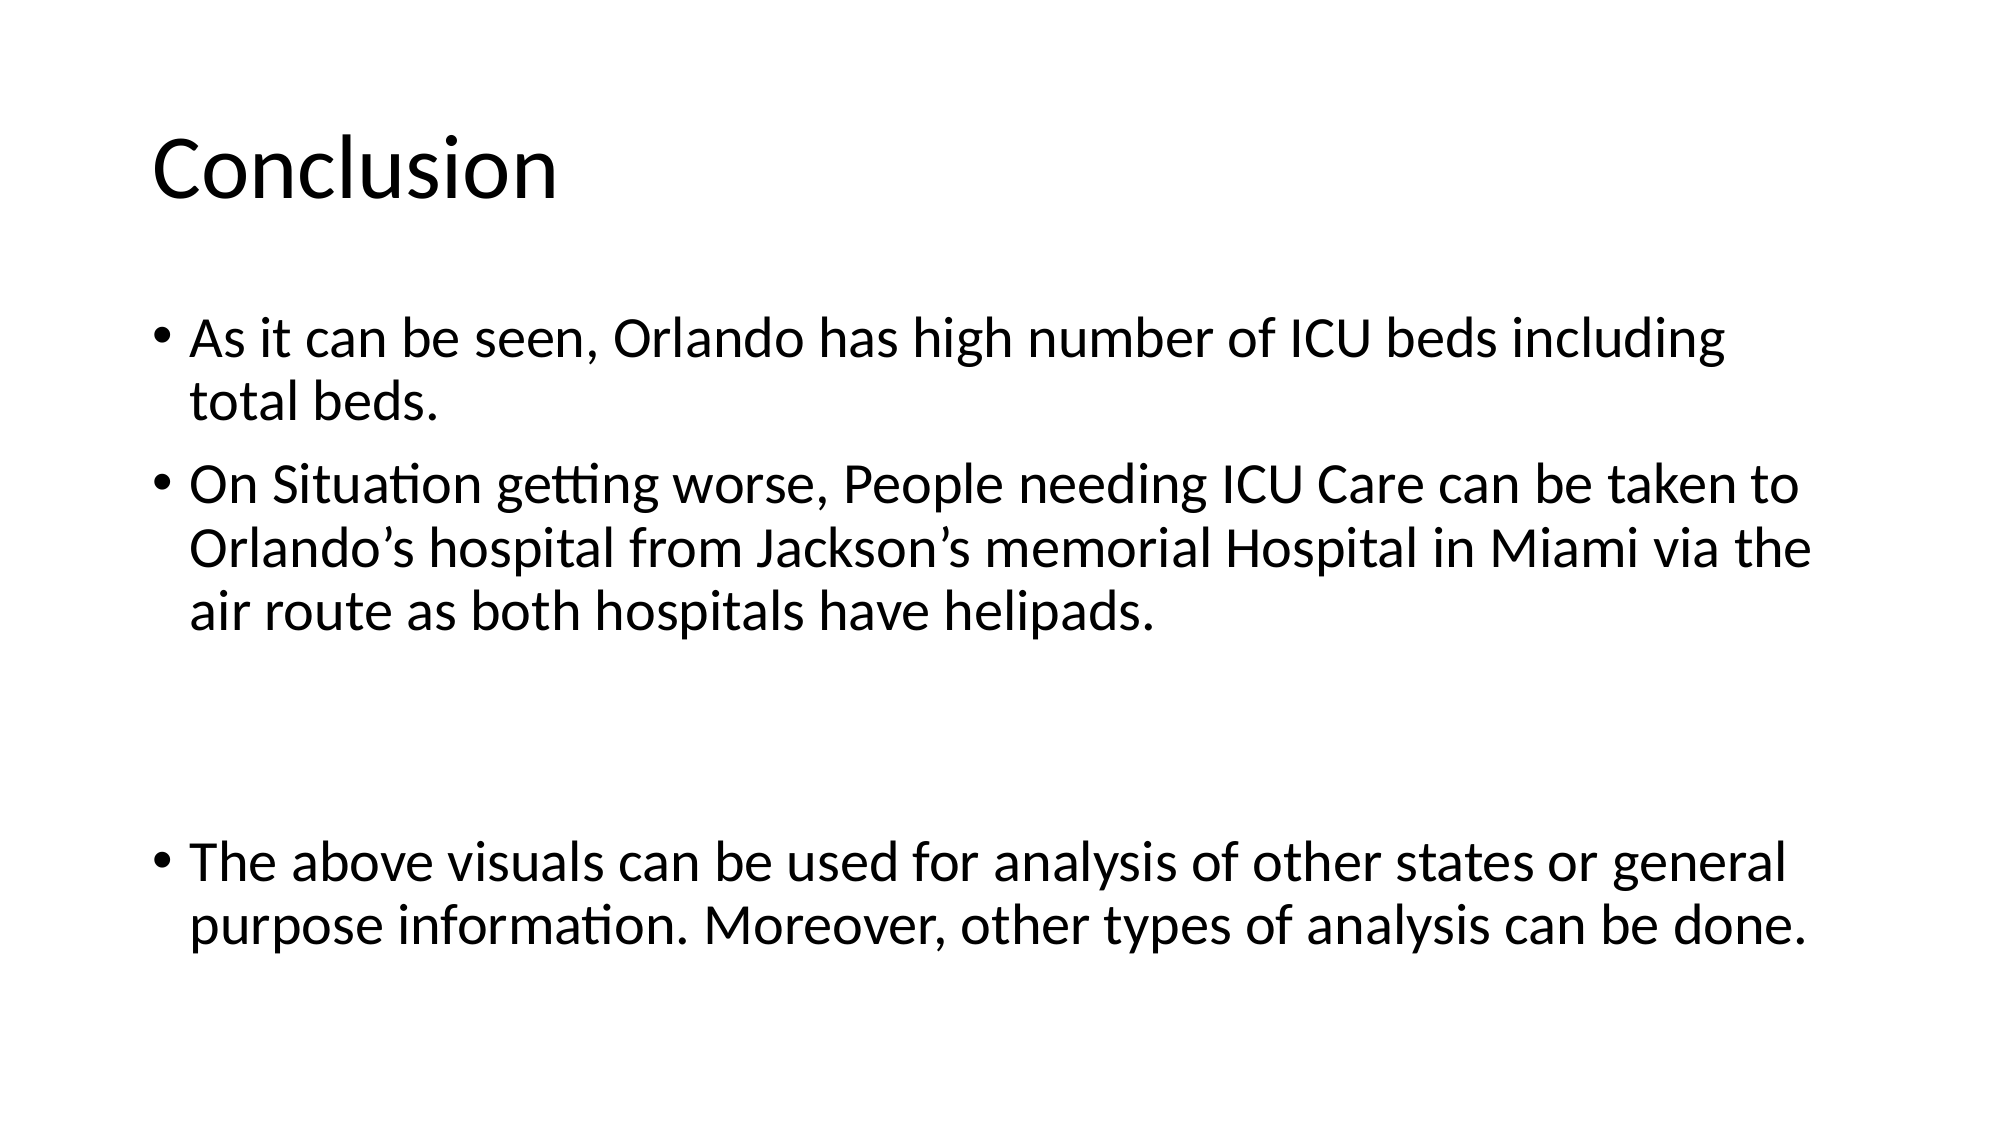

# Conclusion
As it can be seen, Orlando has high number of ICU beds including total beds.
On Situation getting worse, People needing ICU Care can be taken to Orlando’s hospital from Jackson’s memorial Hospital in Miami via the air route as both hospitals have helipads.

The above visuals can be used for analysis of other states or general purpose information. Moreover, other types of analysis can be done.